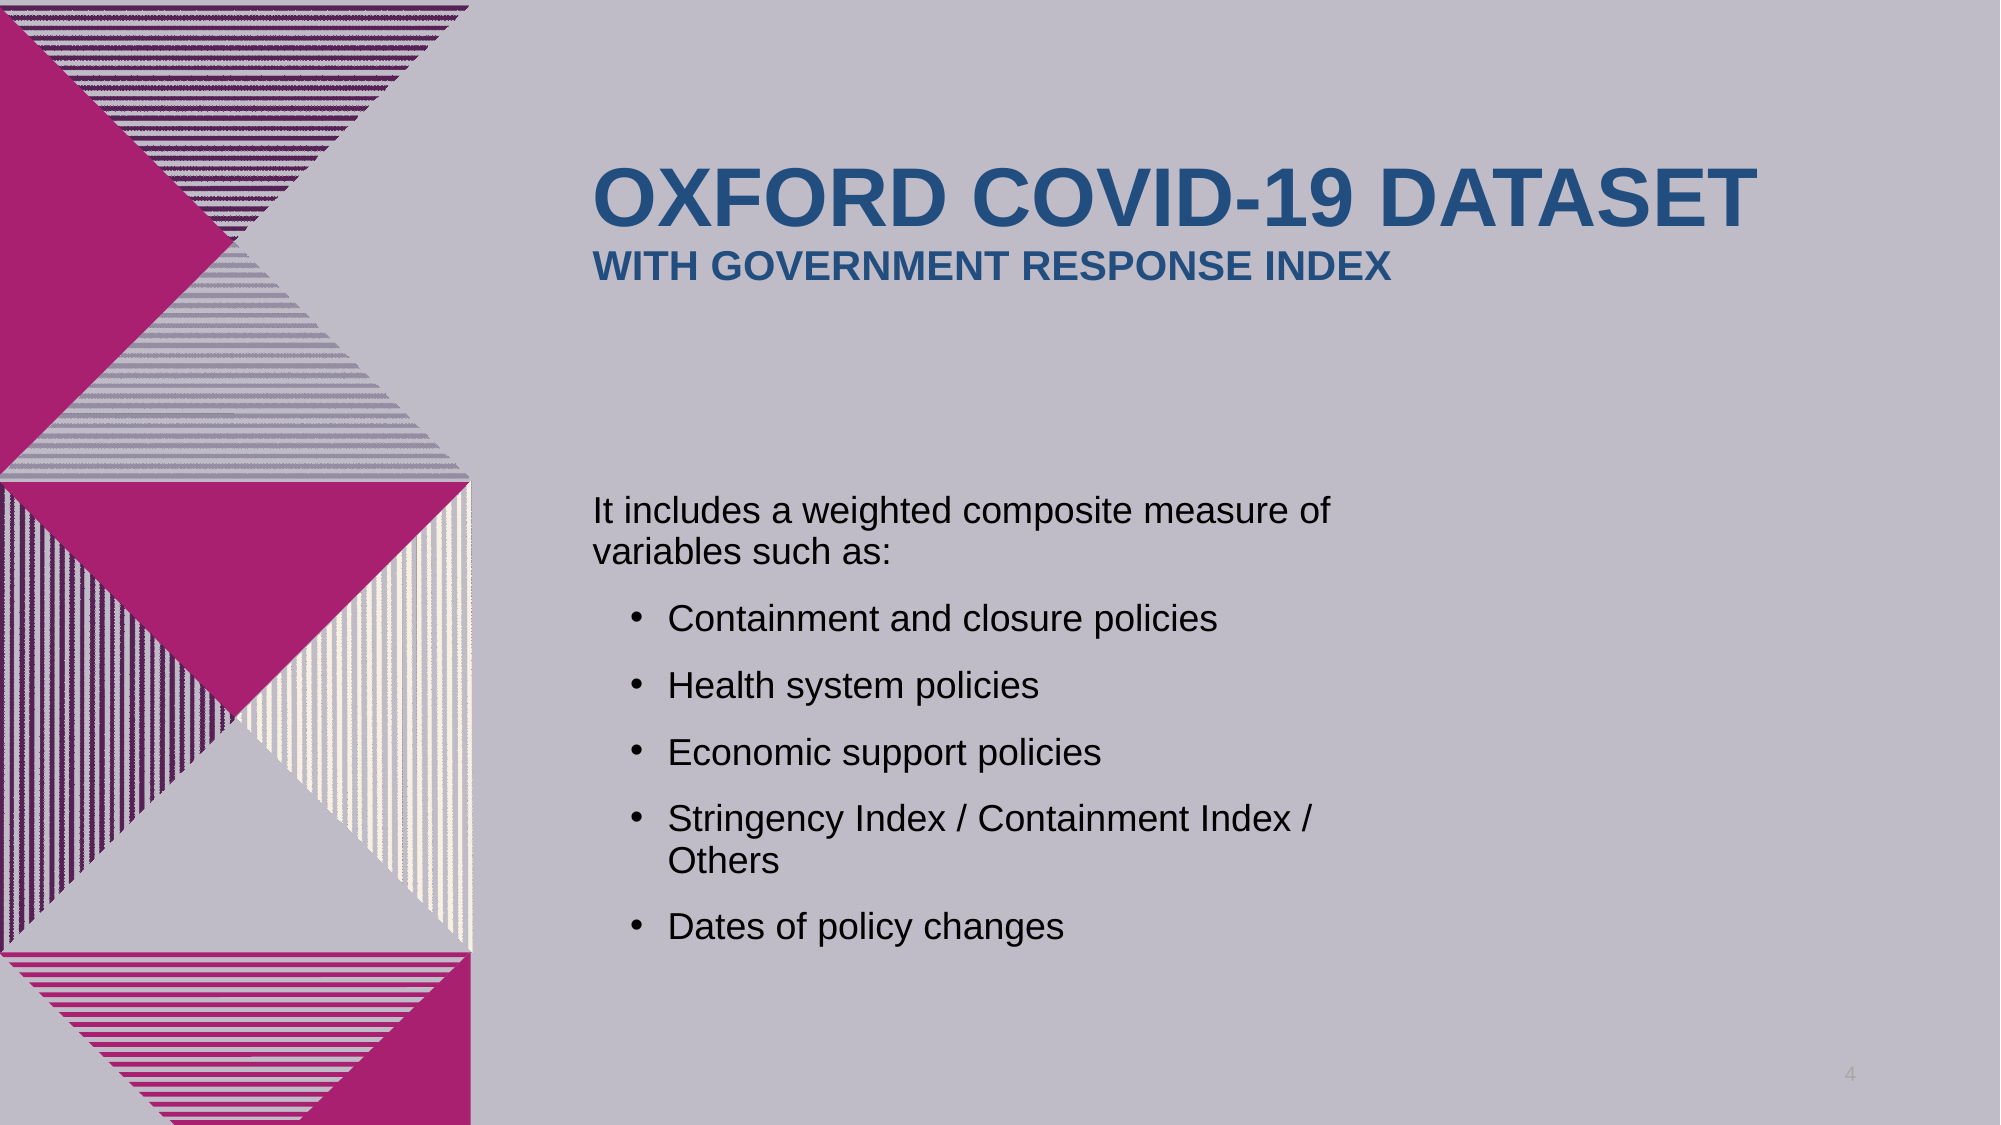

# Oxford COVID-19 dataset with Government Response index
It includes a weighted composite measure of variables such as:
Containment and closure policies ​
Health system policies ​
Economic support policies
Stringency Index / Containment Index / Others
Dates of policy changes
4